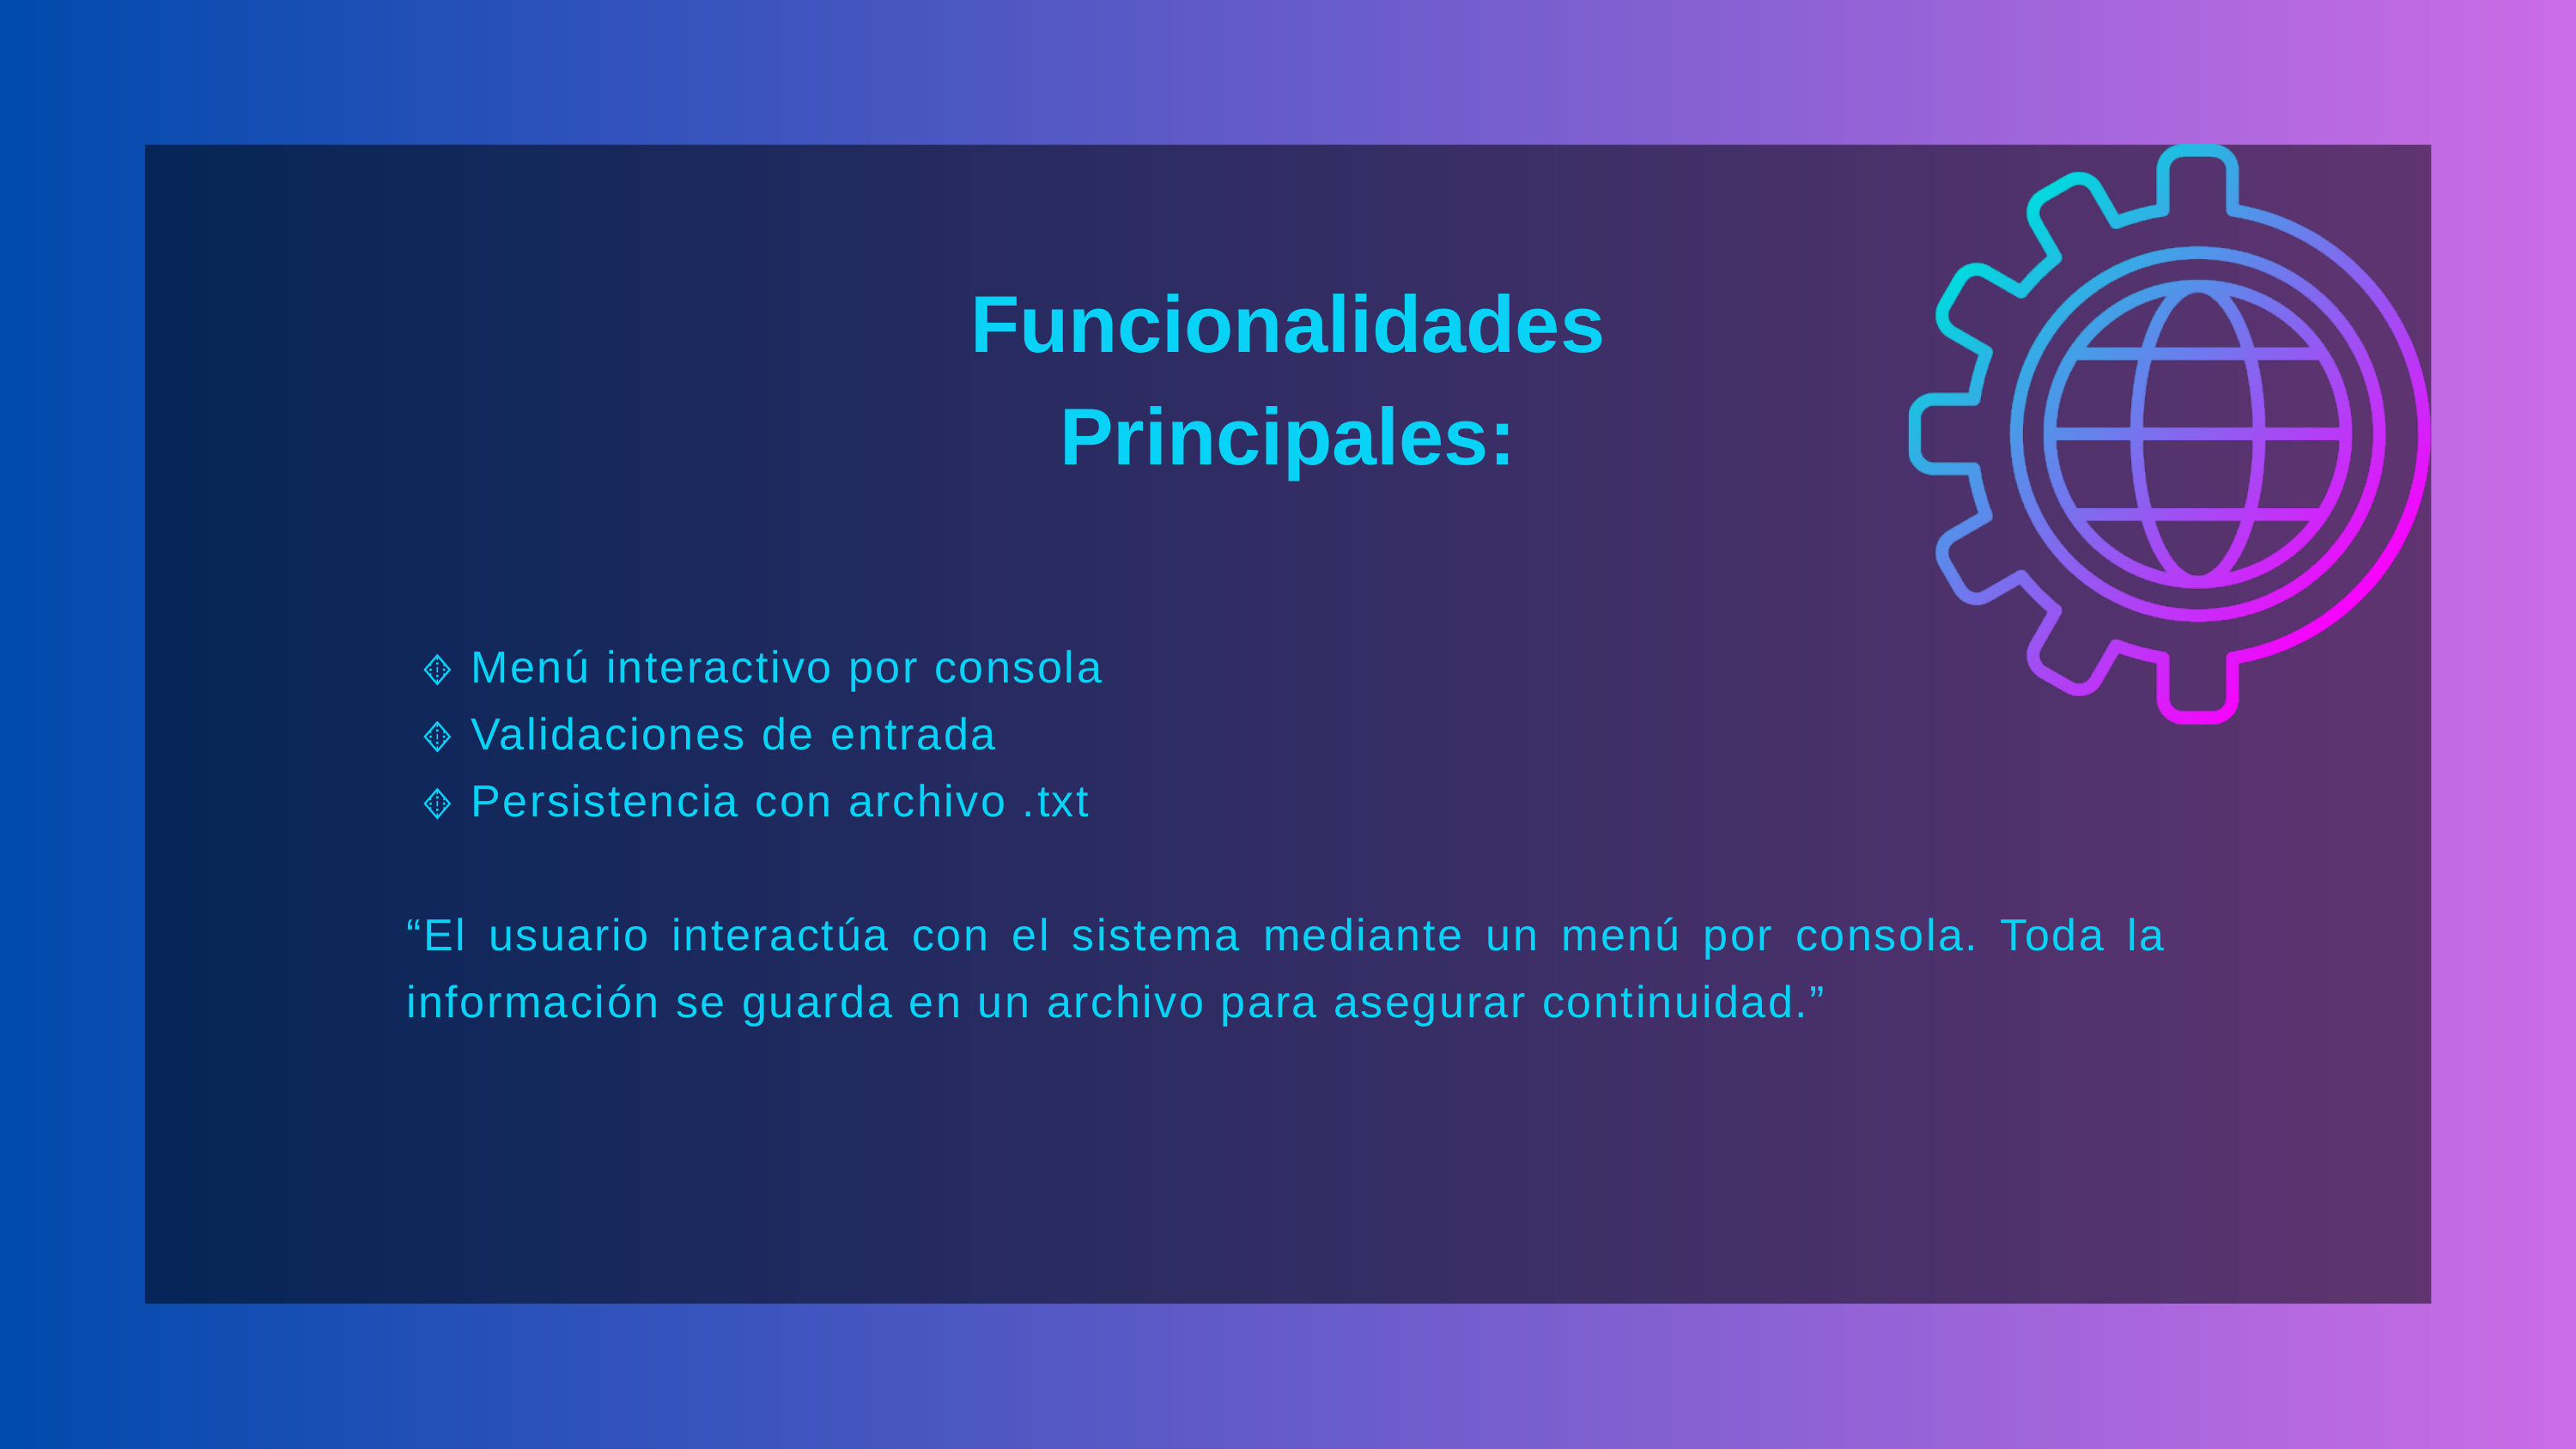

Funcionalidades Principales:

 🔸 Menú interactivo por consola
 🔸 Validaciones de entrada
 🔸 Persistencia con archivo .txt

“El usuario interactúa con el sistema mediante un menú por consola. Toda la información se guarda en un archivo para asegurar continuidad.”